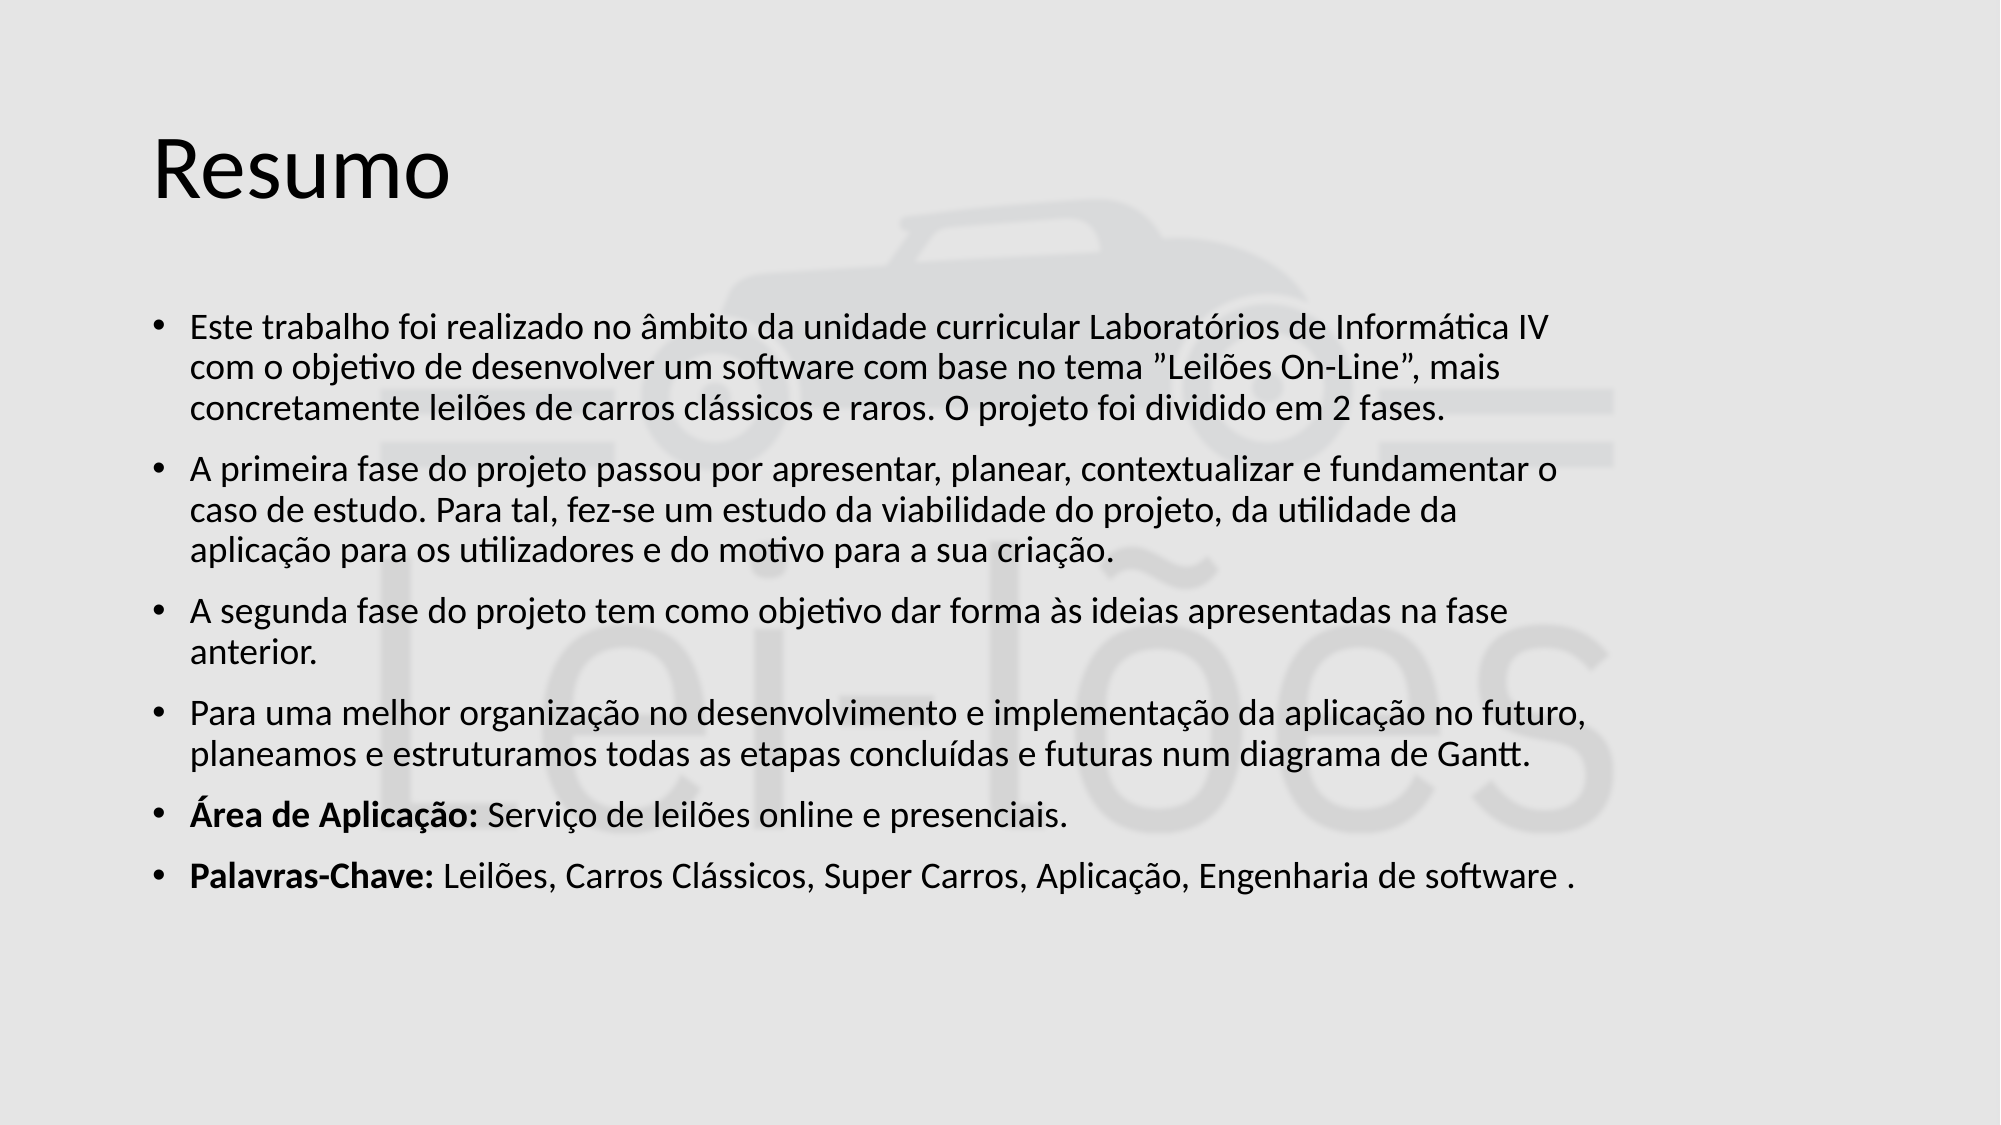

# Resumo
Este trabalho foi realizado no âmbito da unidade curricular Laboratórios de Informática IV
com o objetivo de desenvolver um software com base no tema ”Leilões On-Line”, mais
concretamente leilões de carros clássicos e raros. O projeto foi dividido em 2 fases.
A primeira fase do projeto passou por apresentar, planear, contextualizar e fundamentar o
caso de estudo. Para tal, fez-se um estudo da viabilidade do projeto, da utilidade da
aplicação para os utilizadores e do motivo para a sua criação.
A segunda fase do projeto tem como objetivo dar forma às ideias apresentadas na fase
anterior.
Para uma melhor organização no desenvolvimento e implementação da aplicação no futuro,
planeamos e estruturamos todas as etapas concluídas e futuras num diagrama de Gantt.
Área de Aplicação: Serviço de leilões online e presenciais.
Palavras-Chave: Leilões, Carros Clássicos, Super Carros, Aplicação, Engenharia de software .